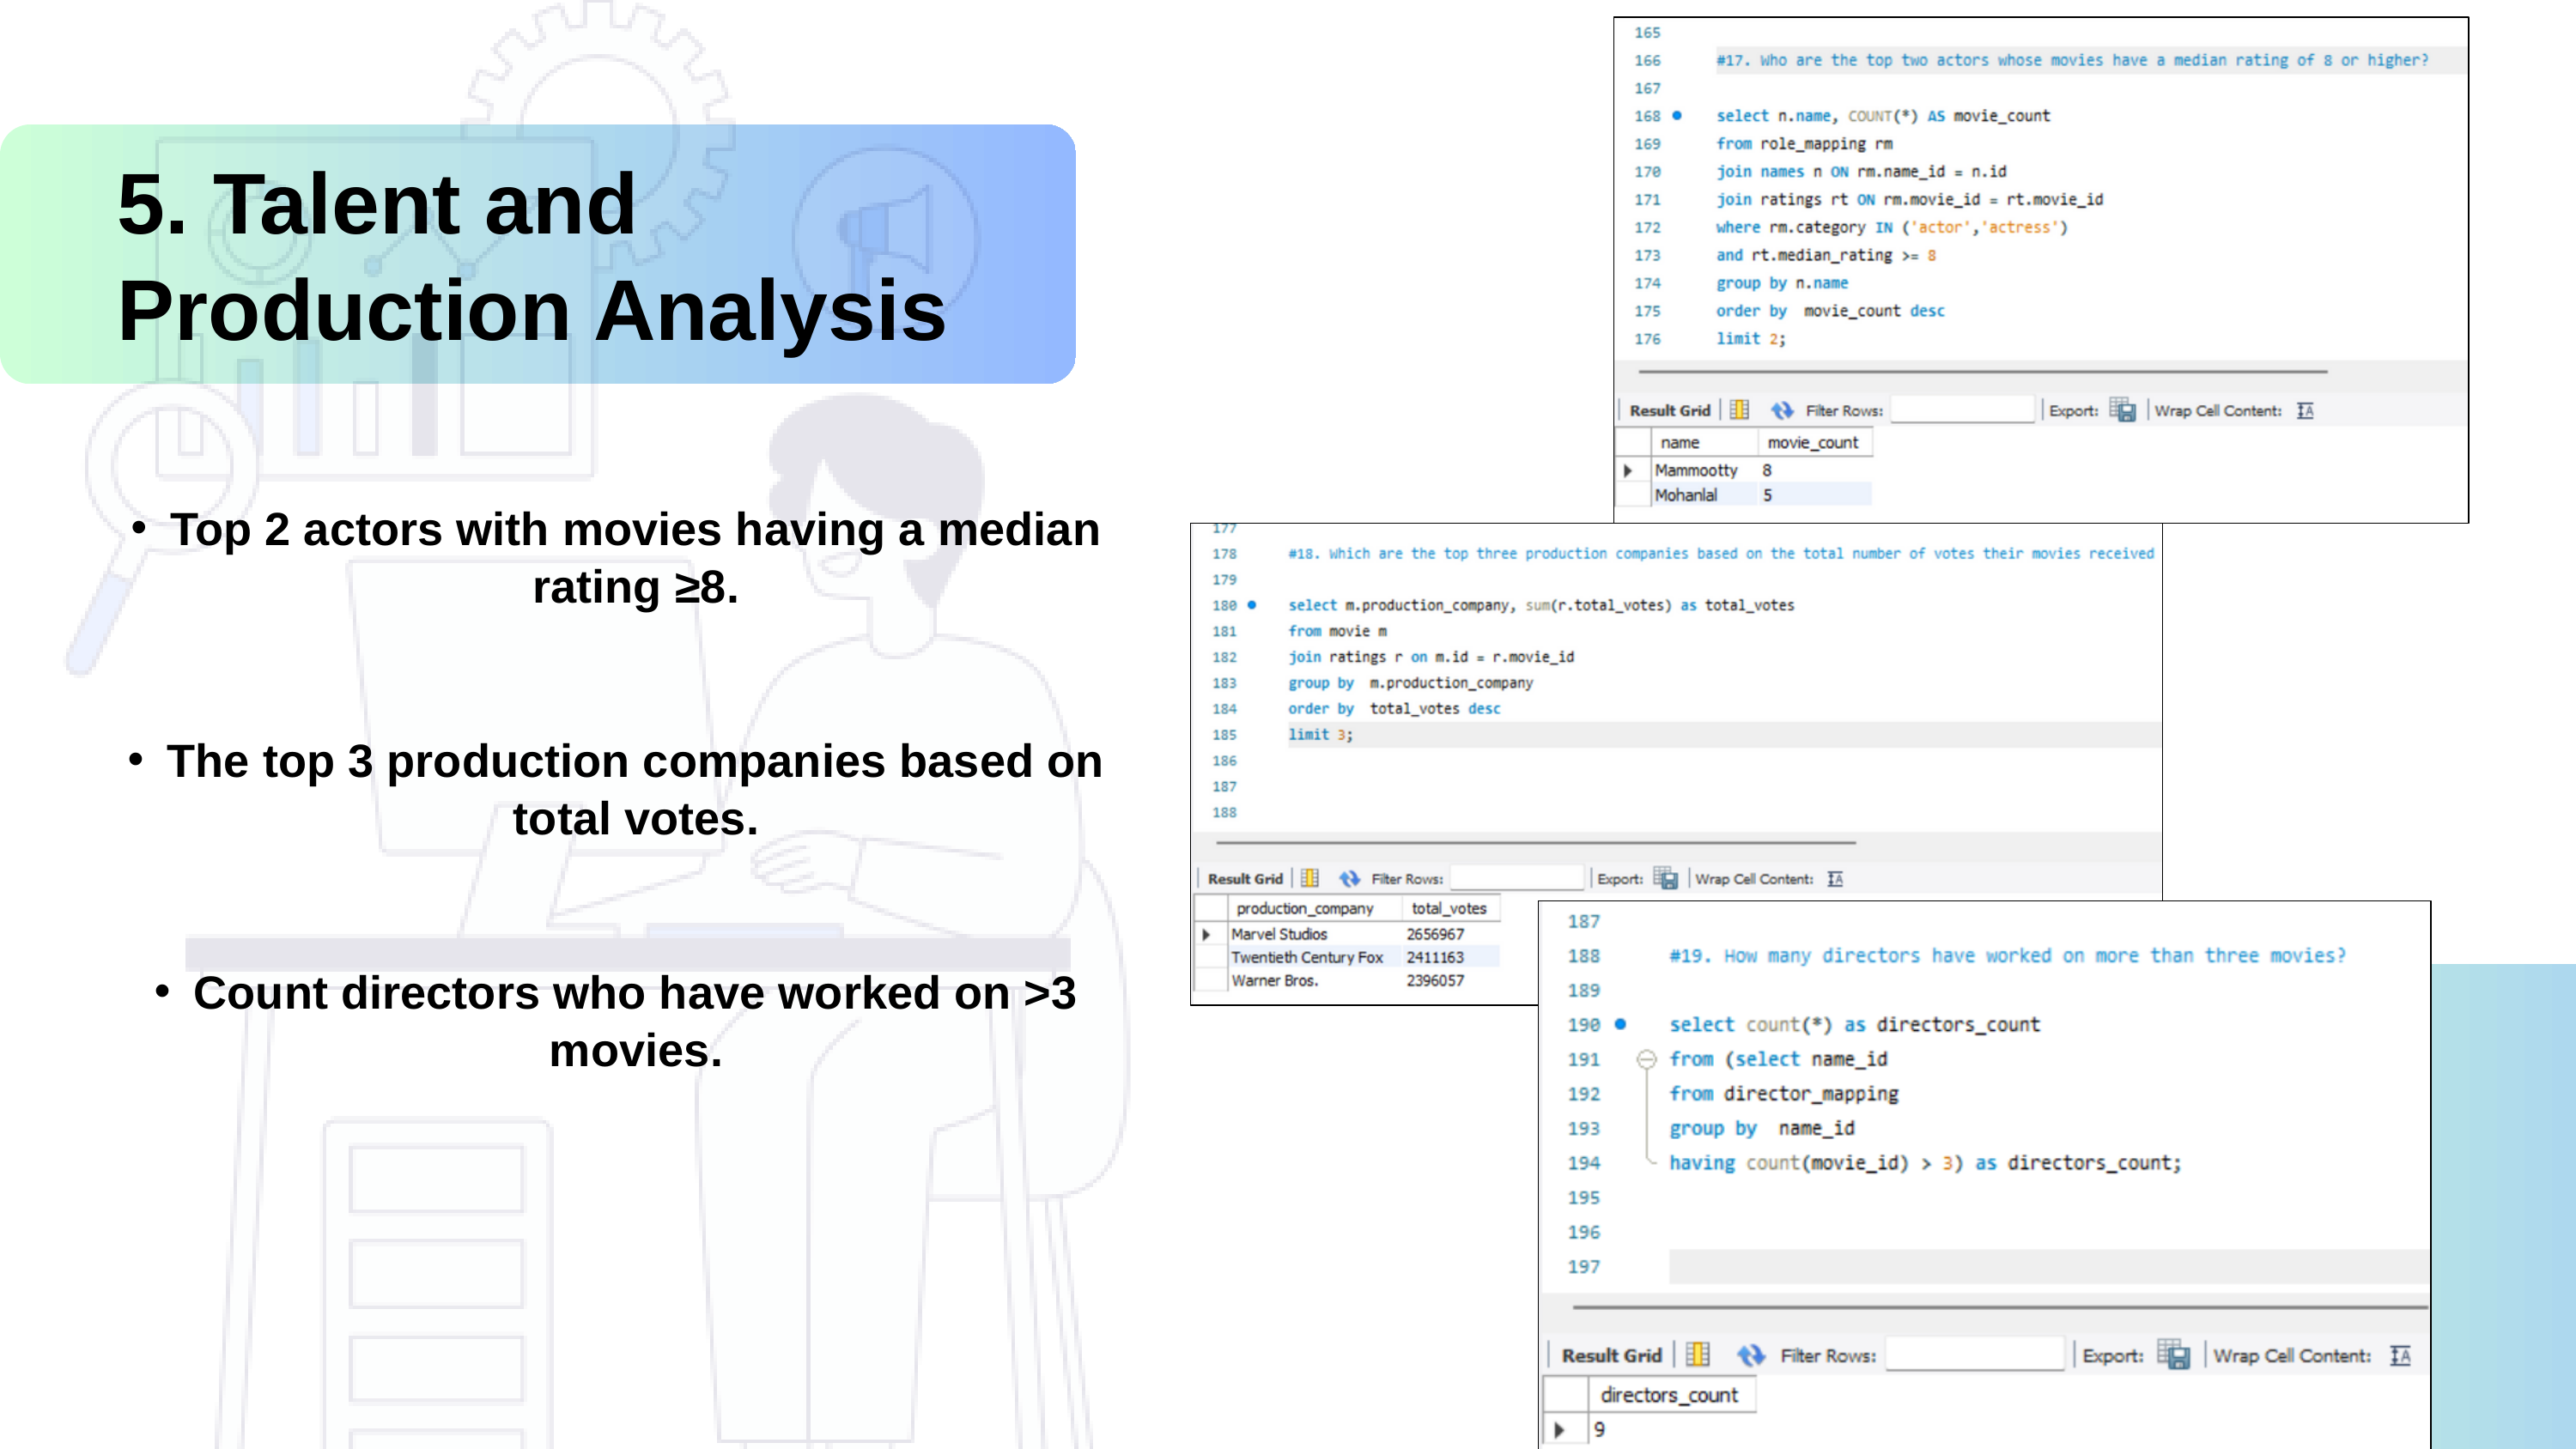

5. Talent and Production Analysis

Top 2 actors with movies having a median rating ≥8.

The top 3 production companies based on total votes.

Count directors who have worked on >3 movies.